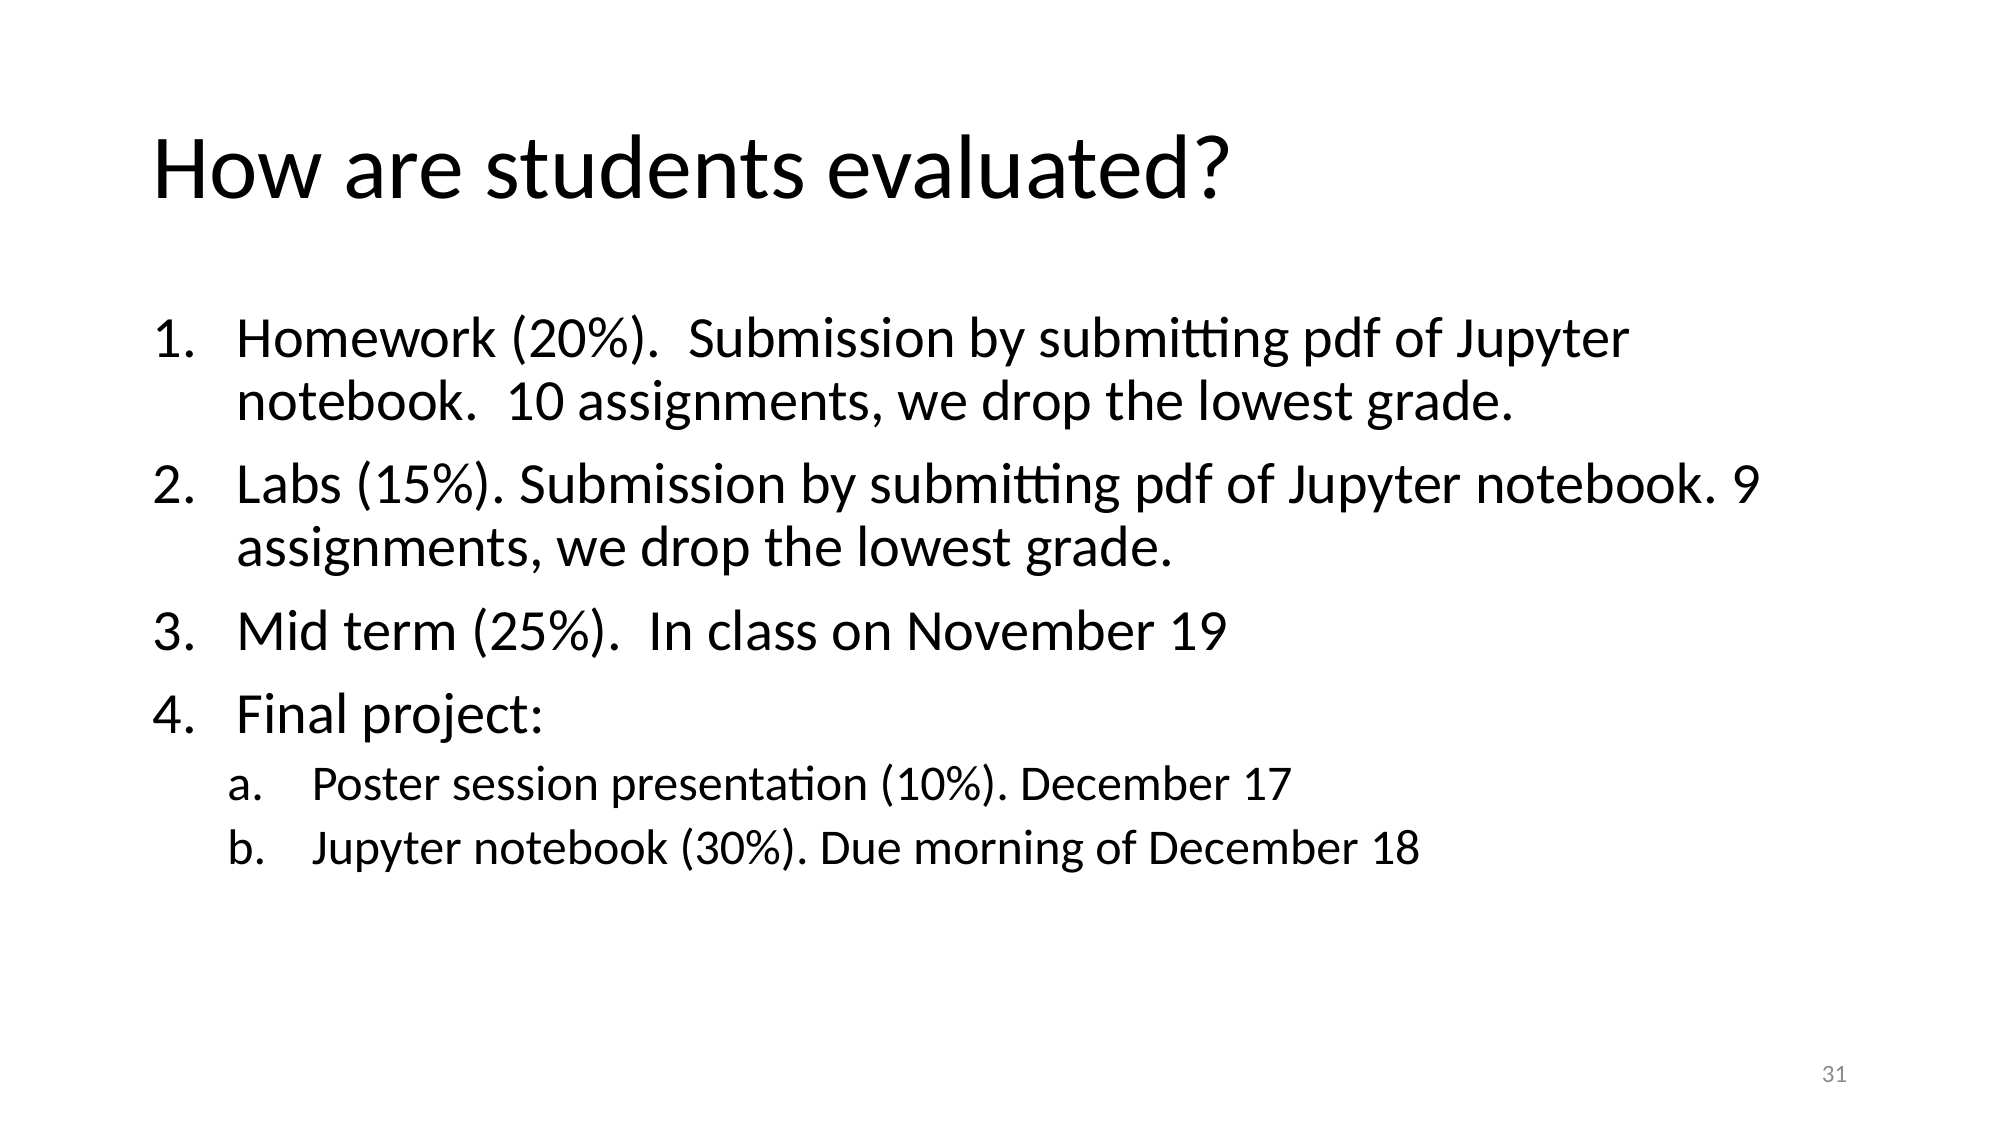

# How are students evaluated?
Homework (20%).  Submission by submitting pdf of Jupyter notebook.  10 assignments, we drop the lowest grade.
Labs (15%). Submission by submitting pdf of Jupyter notebook. 9 assignments, we drop the lowest grade.
Mid term (25%).  In class on November 19
Final project:
Poster session presentation (10%). December 17
Jupyter notebook (30%). Due morning of December 18
31